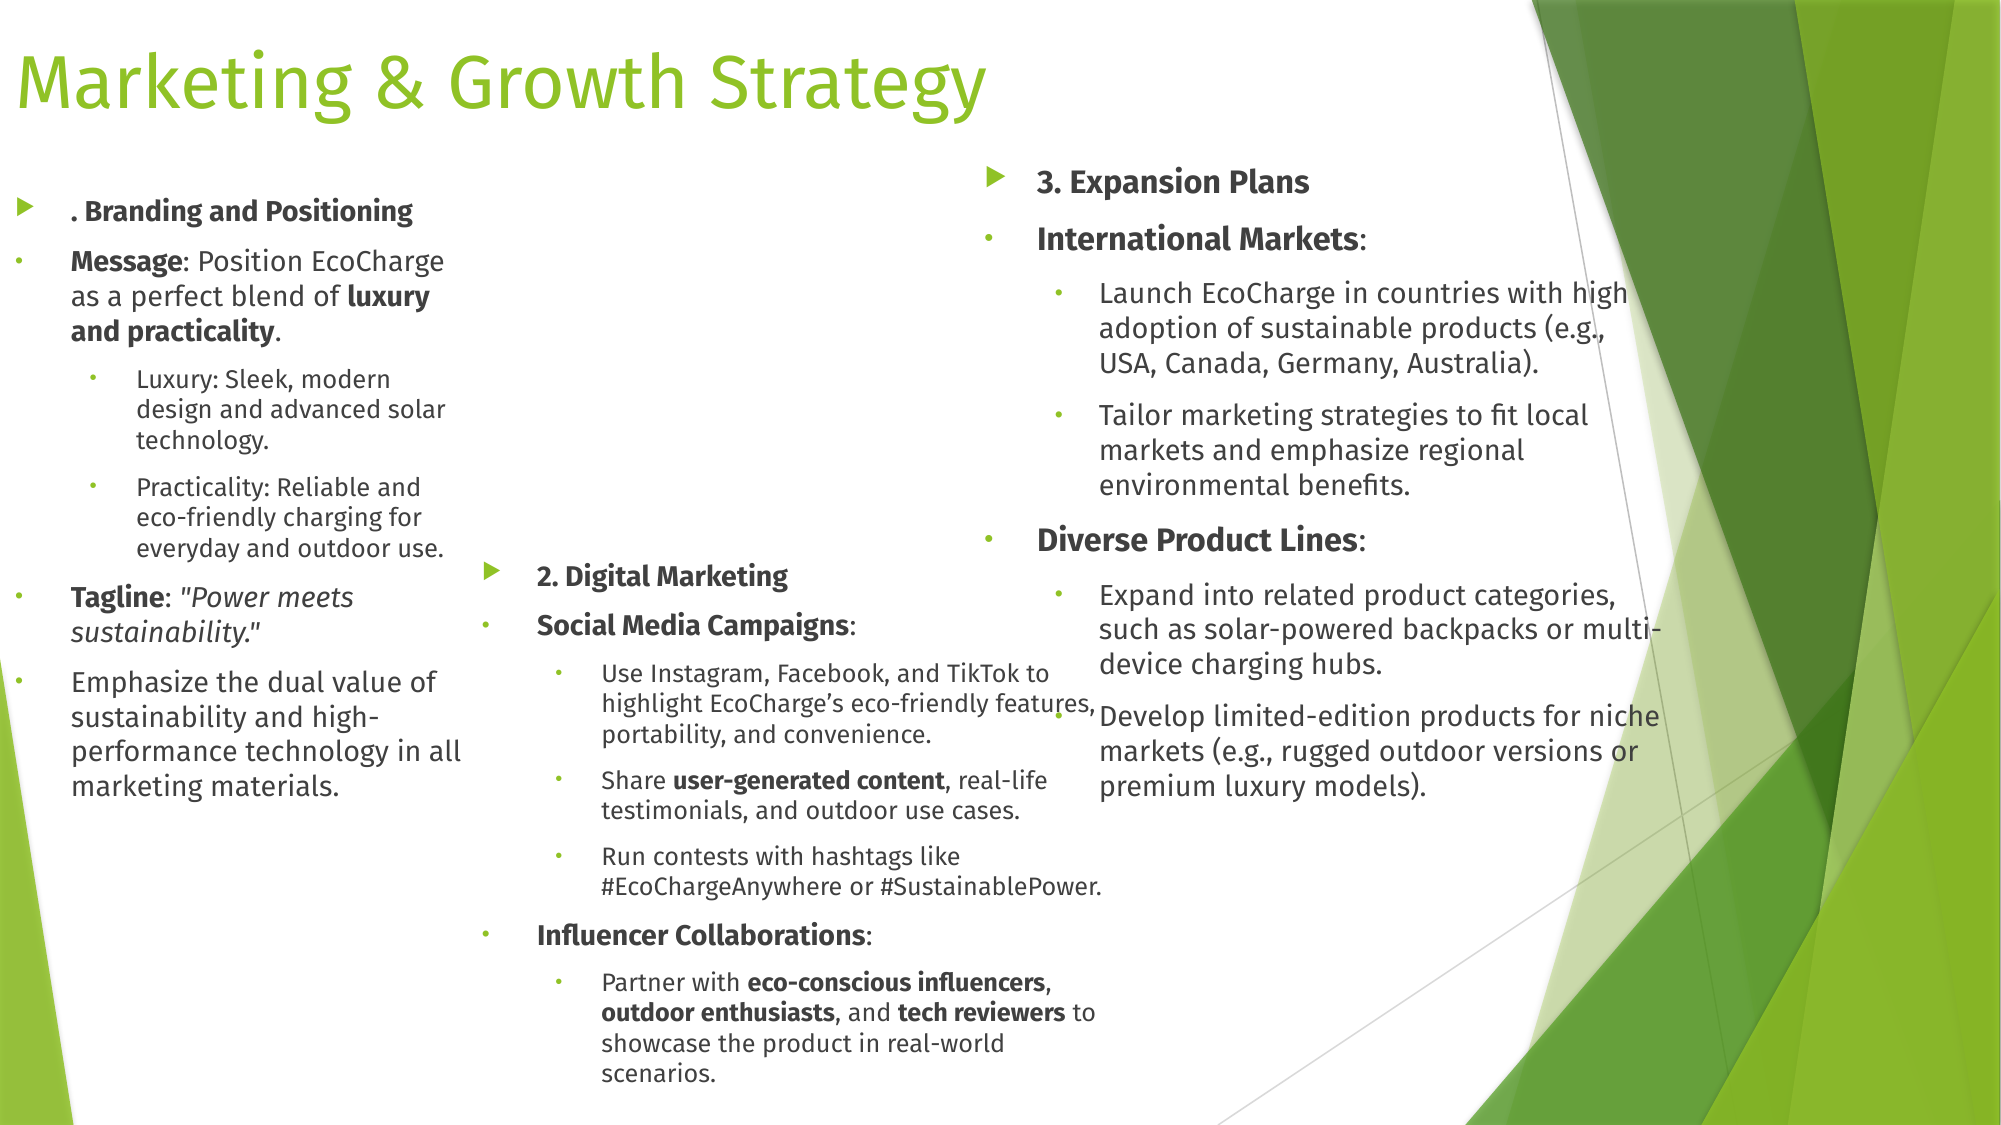

# Marketing & Growth Strategy
3. Expansion Plans
International Markets:
Launch EcoCharge in countries with high adoption of sustainable products (e.g., USA, Canada, Germany, Australia).
Tailor marketing strategies to fit local markets and emphasize regional environmental benefits.
Diverse Product Lines:
Expand into related product categories, such as solar-powered backpacks or multi-device charging hubs.
Develop limited-edition products for niche markets (e.g., rugged outdoor versions or premium luxury models).
. Branding and Positioning
Message: Position EcoCharge as a perfect blend of luxury and practicality.
Luxury: Sleek, modern design and advanced solar technology.
Practicality: Reliable and eco-friendly charging for everyday and outdoor use.
Tagline: "Power meets sustainability."
Emphasize the dual value of sustainability and high-performance technology in all marketing materials.

2. Digital Marketing
Social Media Campaigns:
Use Instagram, Facebook, and TikTok to highlight EcoCharge’s eco-friendly features, portability, and convenience.
Share user-generated content, real-life testimonials, and outdoor use cases.
Run contests with hashtags like #EcoChargeAnywhere or #SustainablePower.
Influencer Collaborations:
Partner with eco-conscious influencers, outdoor enthusiasts, and tech reviewers to showcase the product in real-world scenarios.